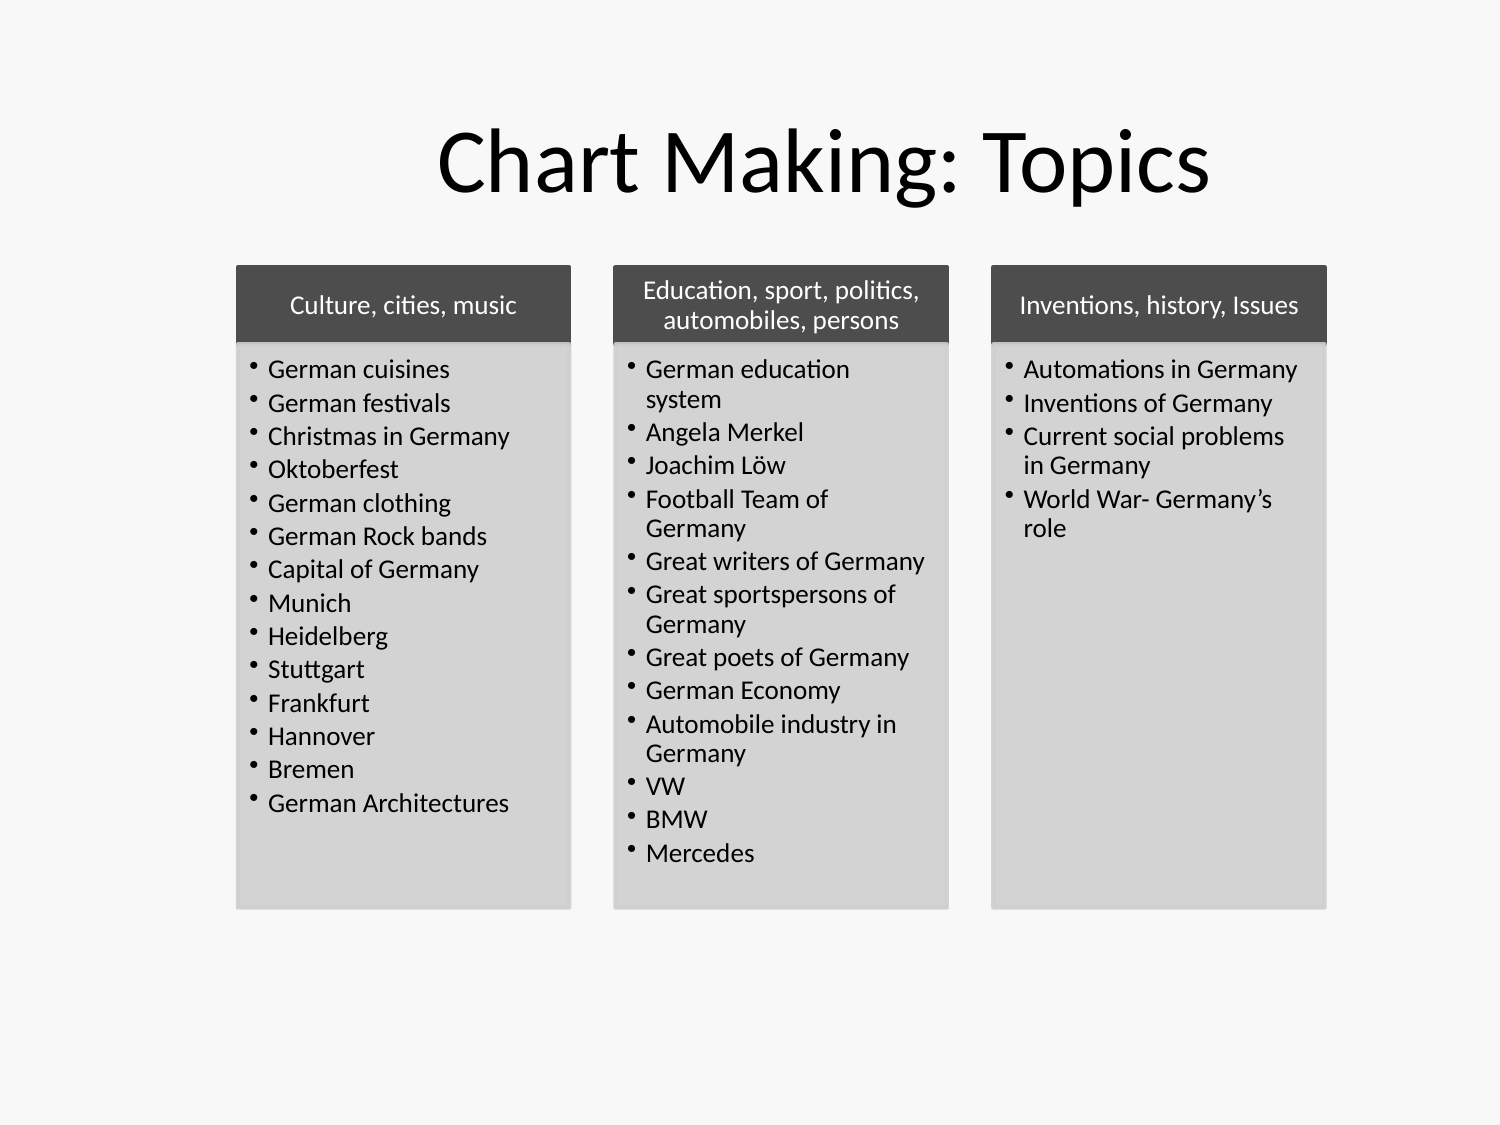

# Chart Making: Topics

Culture, cities, music
German cuisines
German festivals
Christmas in Germany
Oktoberfest
German clothing
German Rock bands
Capital of Germany
Munich
Heidelberg
Stuttgart
Frankfurt
Hannover
Bremen
German Architectures
Education, sport, politics, automobiles, persons
German education system
Angela Merkel
Joachim Löw
Football Team of Germany
Great writers of Germany
Great sportspersons of Germany
Great poets of Germany
German Economy
Automobile industry in Germany
VW
BMW
Mercedes
Inventions, history, Issues
Automations in Germany
Inventions of Germany
Current social problems in Germany
World War- Germany’s role